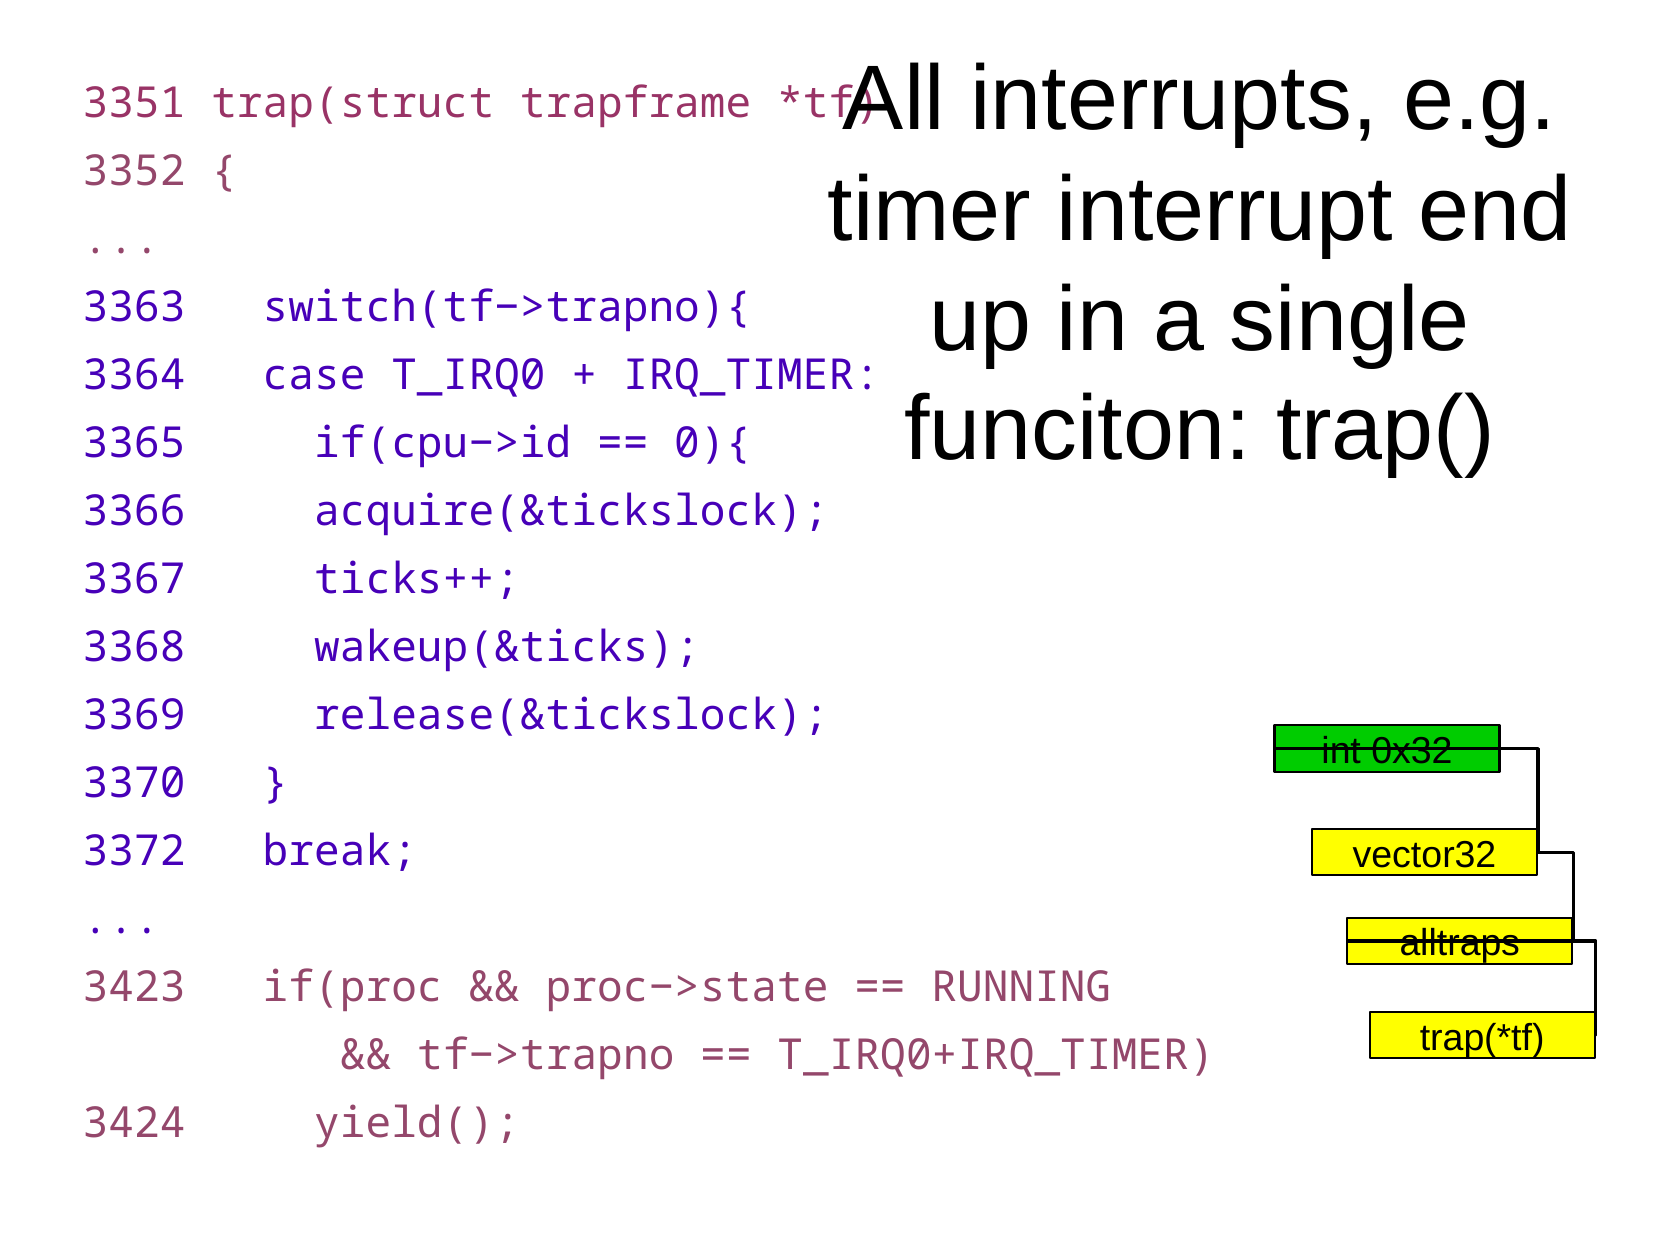

All interrupts, e.g. timer interrupt end up in a single funciton: trap()
3351 trap(struct trapframe *tf)
3352 {
...
3363   switch(tf−>trapno){
3364   case T_IRQ0 + IRQ_TIMER:
3365     if(cpu−>id == 0){
3366     acquire(&tickslock);
3367     ticks++;
3368     wakeup(&ticks);
3369     release(&tickslock);
3370   }
3372   break;
...
3423   if(proc && proc−>state == RUNNING
          && tf−>trapno == T_IRQ0+IRQ_TIMER)
3424     yield();

int 0x32
vector32
alltraps
trap(*tf)